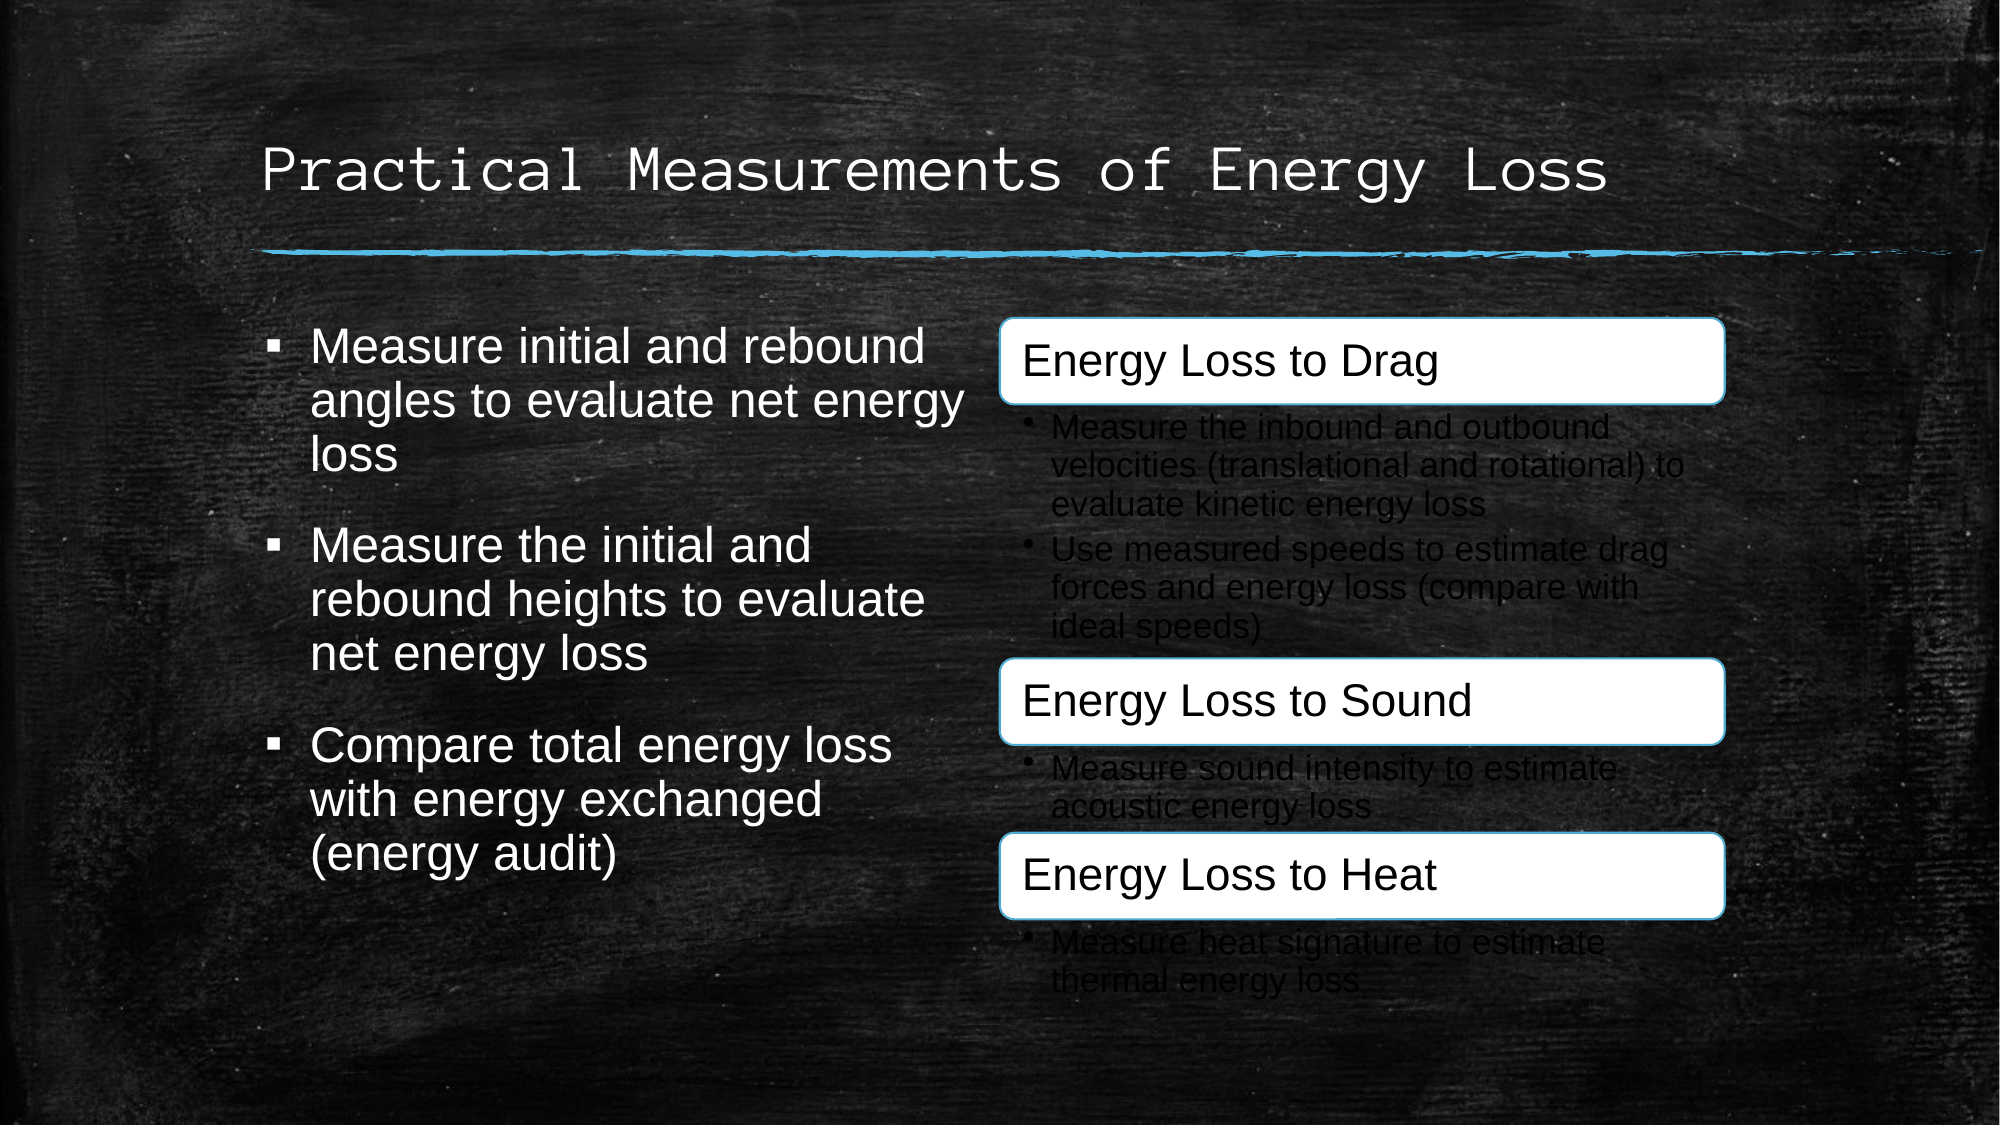

# Practical Measurements of Energy Loss
Measure initial and rebound angles to evaluate net energy loss
Measure the initial and rebound heights to evaluate net energy loss
Compare total energy loss with energy exchanged (energy audit)
Energy Loss to Drag
Measure the inbound and outbound velocities (translational and rotational) to evaluate kinetic energy loss
Use measured speeds to estimate drag forces and energy loss (compare with ideal speeds)
Energy Loss to Sound
Measure sound intensity to estimate acoustic energy loss
Energy Loss to Heat
Measure heat signature to estimate thermal energy loss